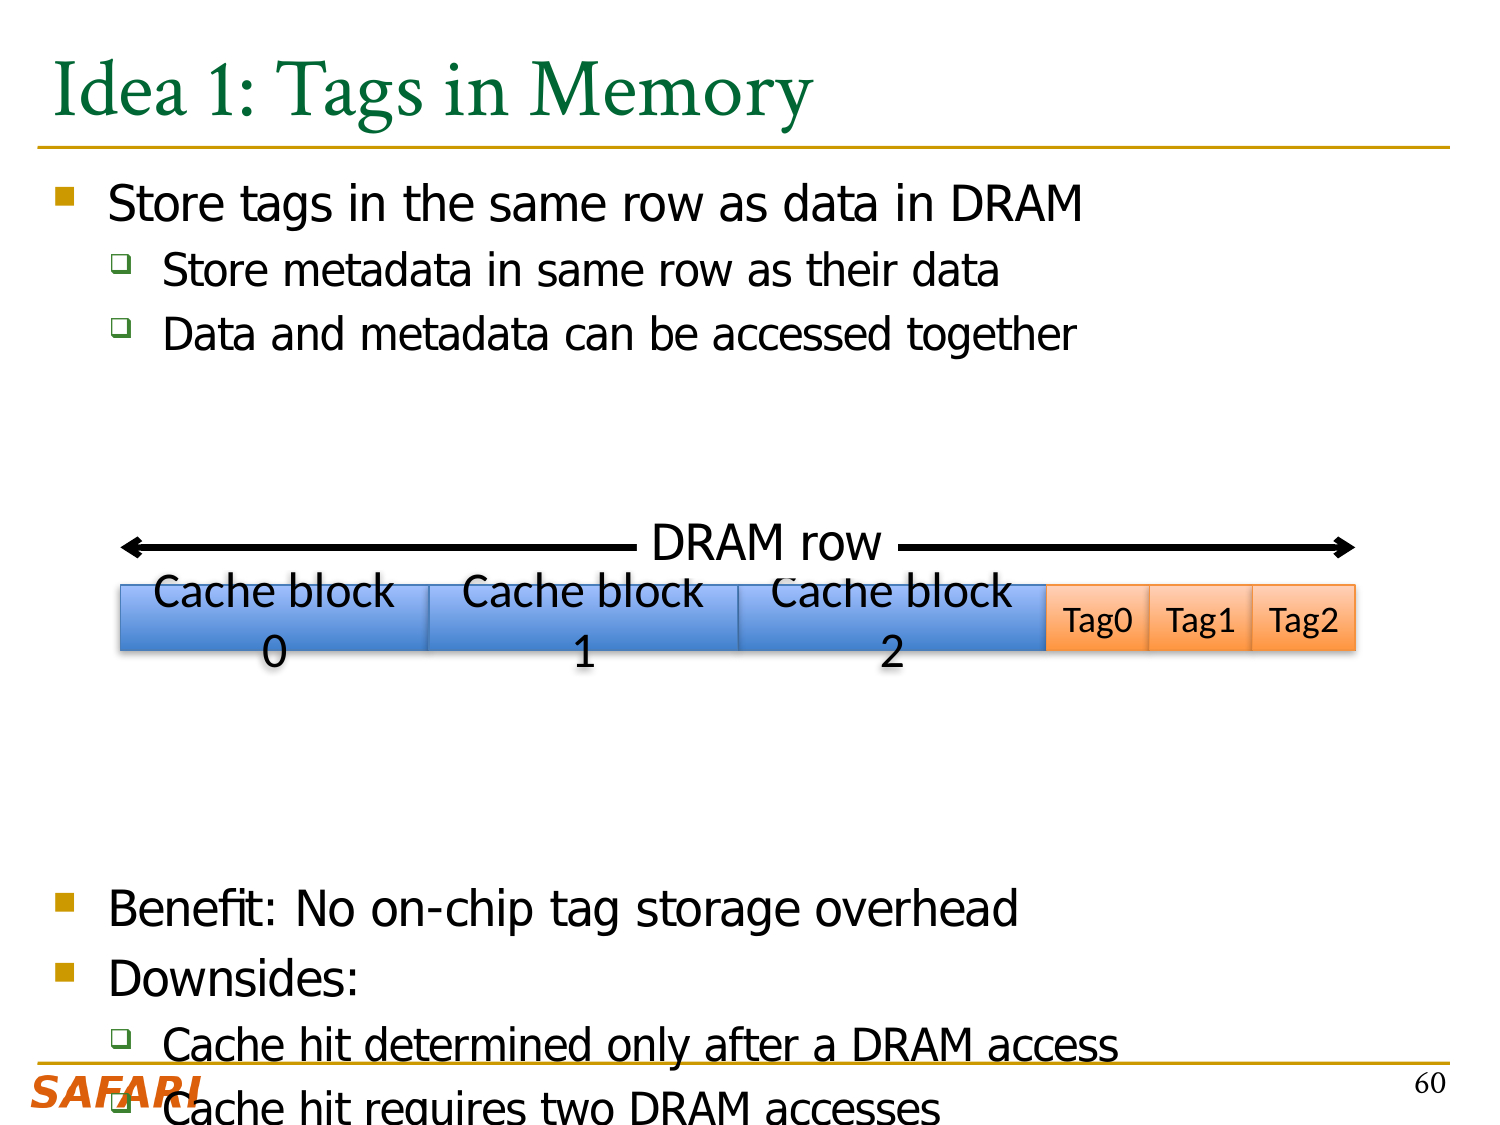

# Idea 1: Tags in Memory
Store tags in the same row as data in DRAM
Store metadata in same row as their data
Data and metadata can be accessed together

Benefit: No on-chip tag storage overhead
Downsides:
Cache hit determined only after a DRAM access
Cache hit requires two DRAM accesses
DRAM row
Cache block 0
Cache block 1
Cache block 2
Tag0
Tag1
Tag2
60